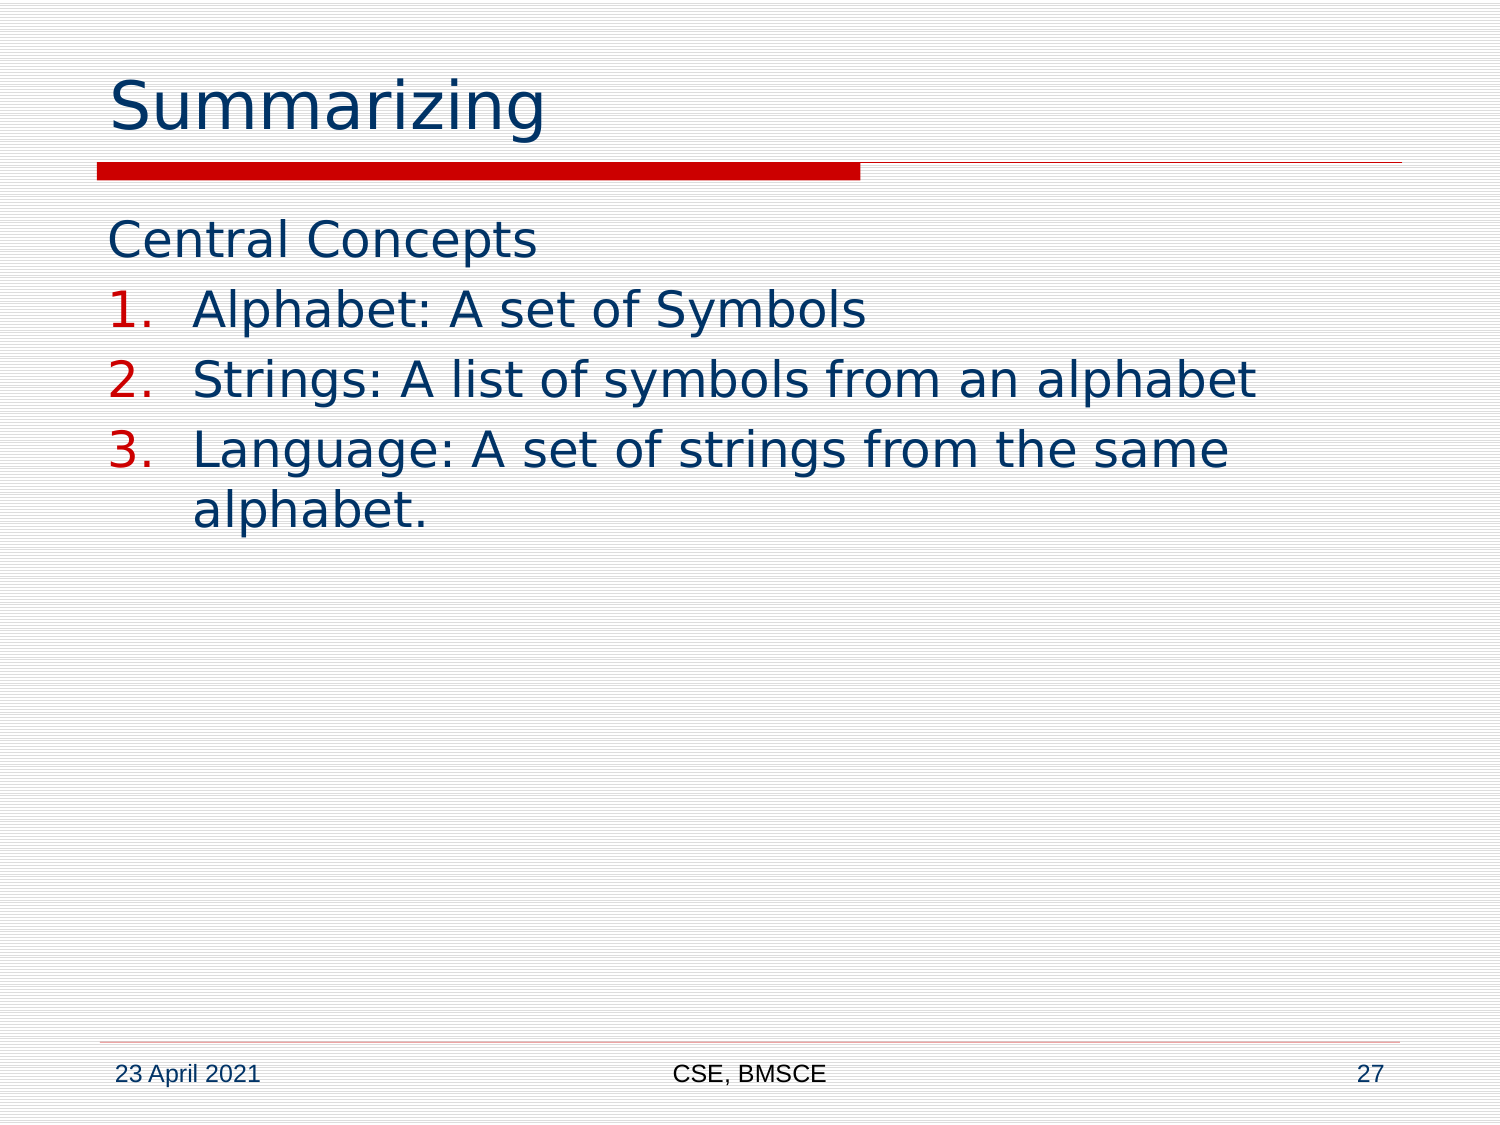

# Summarizing
Central Concepts
Alphabet: A set of Symbols
Strings: A list of symbols from an alphabet
Language: A set of strings from the same alphabet.
CSE, BMSCE
27
23 April 2021